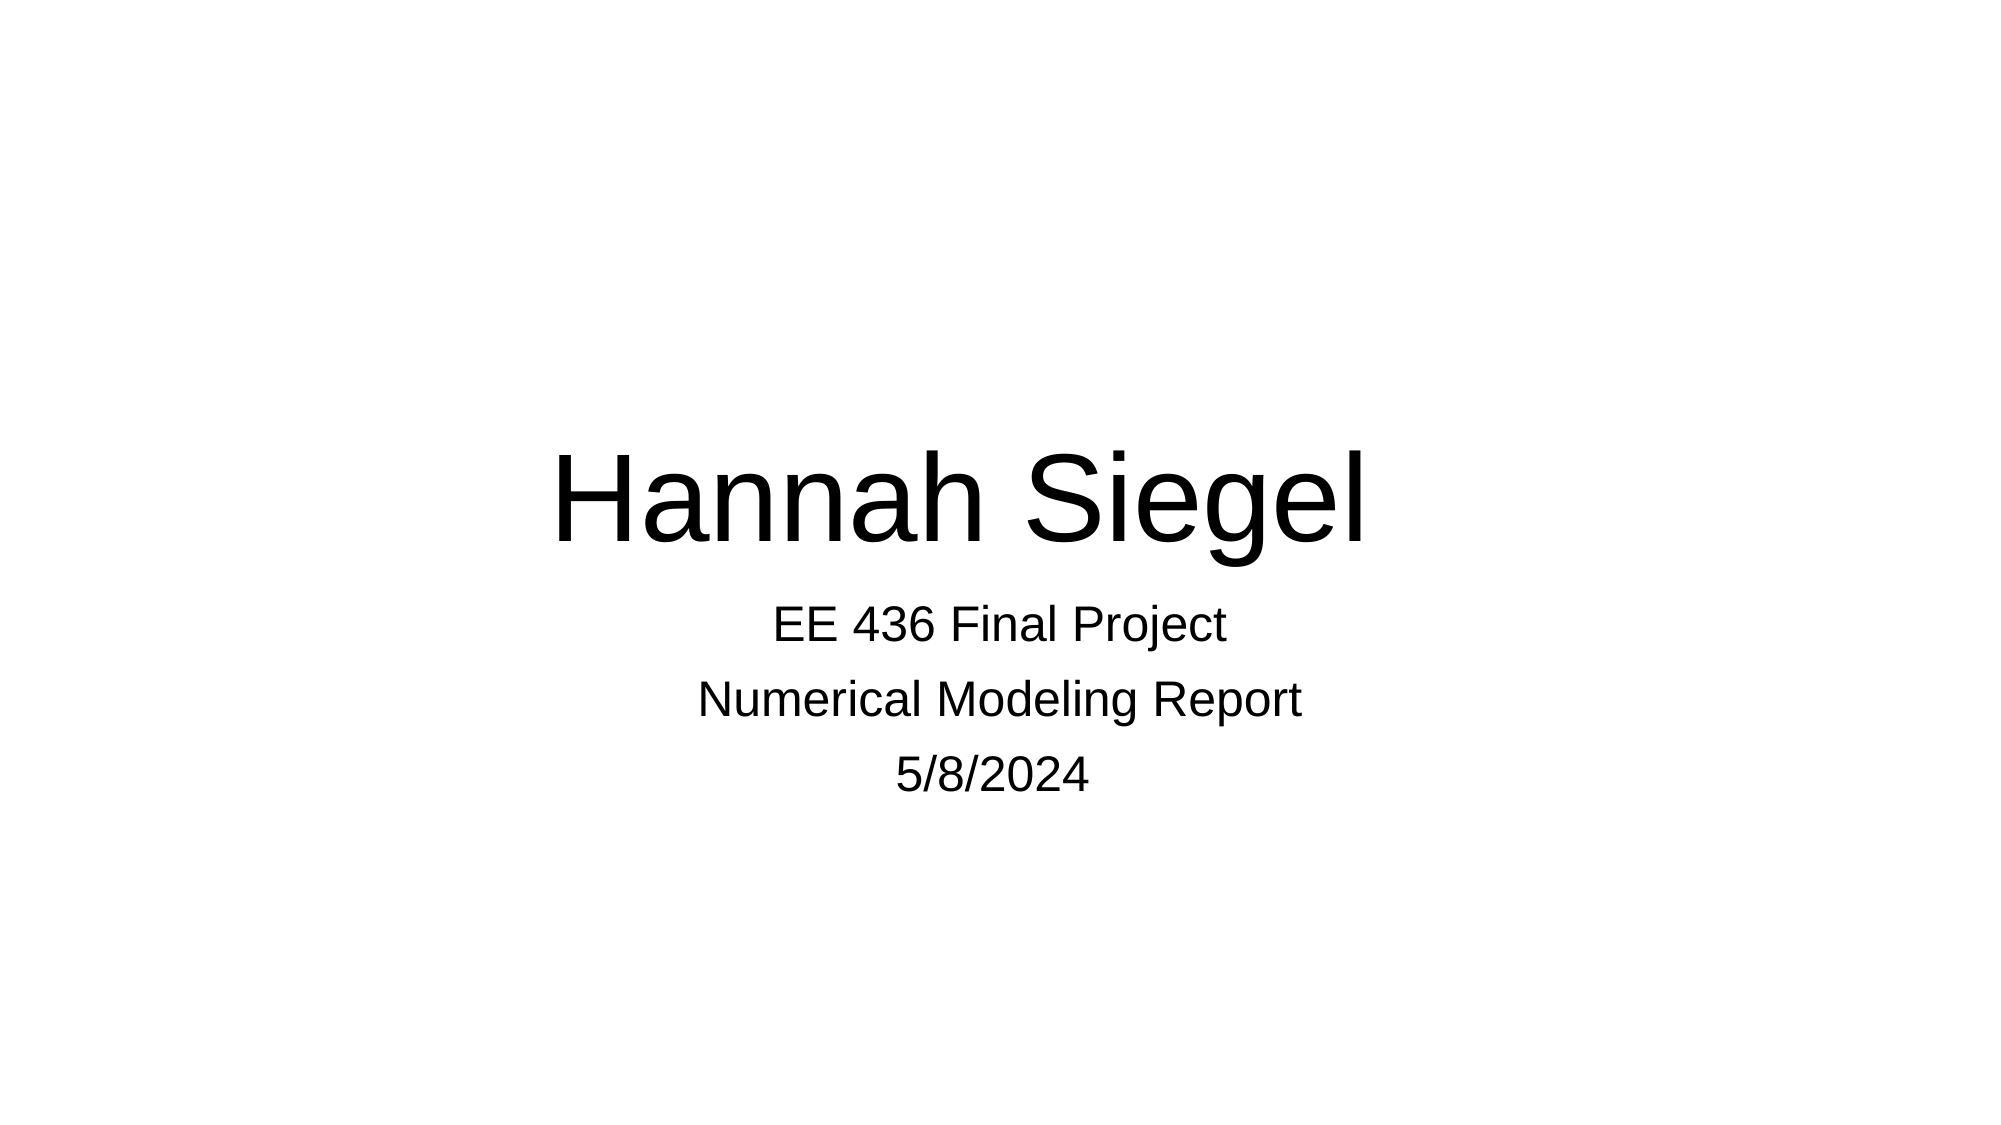

# Hannah Siegel
EE 436 Final Project
Numerical Modeling Report
5/8/2024